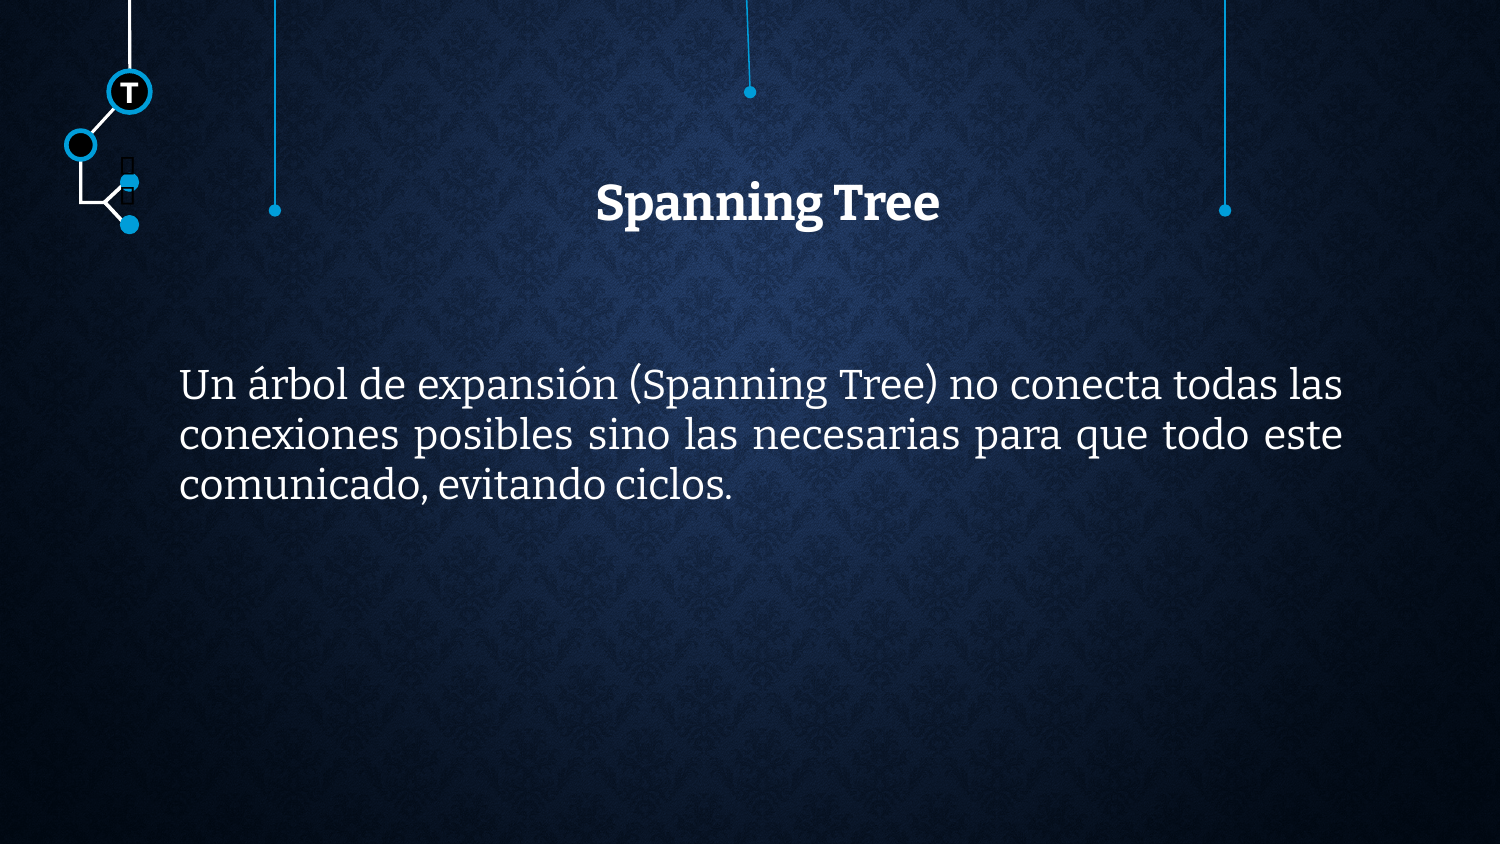

T

Spanning Tree
🠺

🠺
Un árbol de expansión (Spanning Tree) no conecta todas las conexiones posibles sino las necesarias para que todo este comunicado, evitando ciclos.